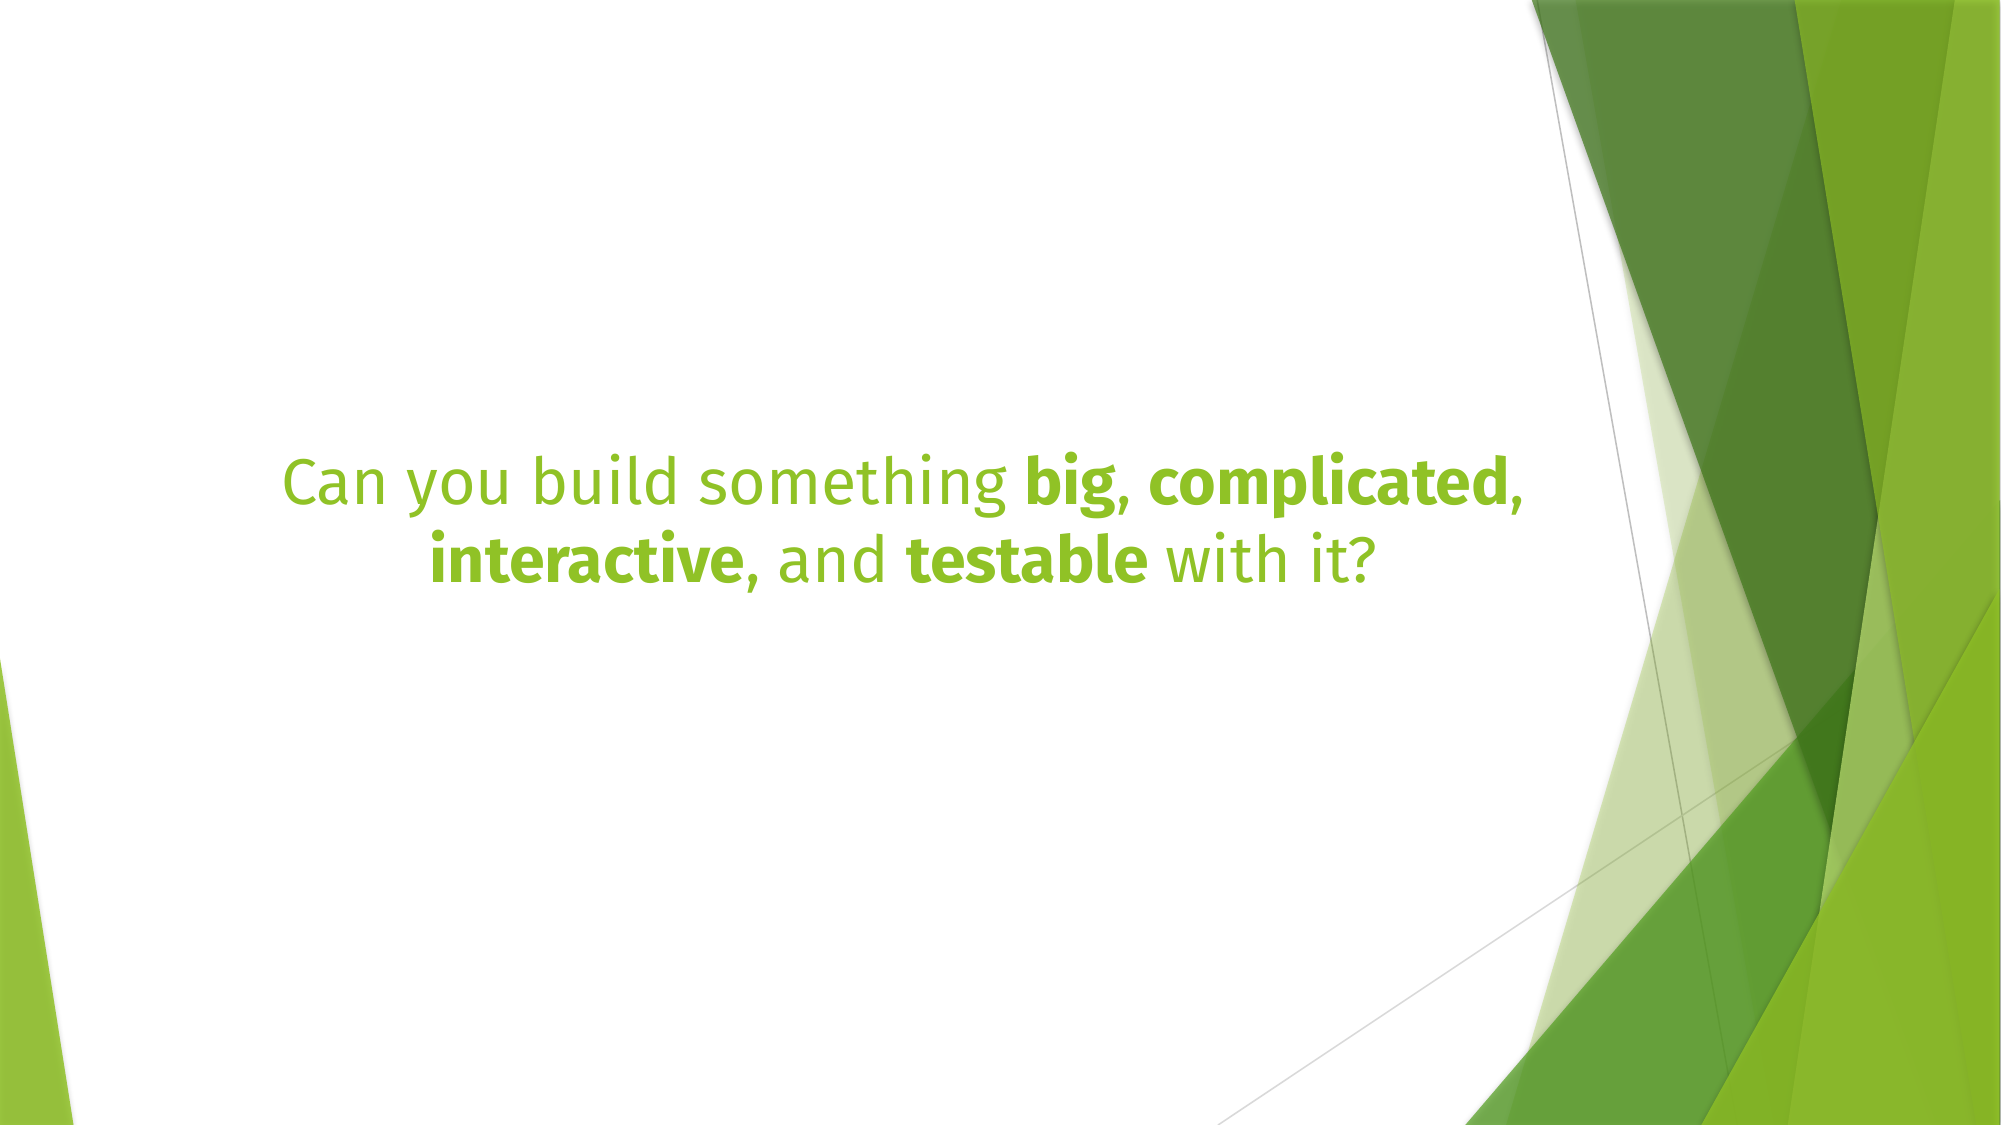

# Can you build something big, complicated, interactive, and testable with it?